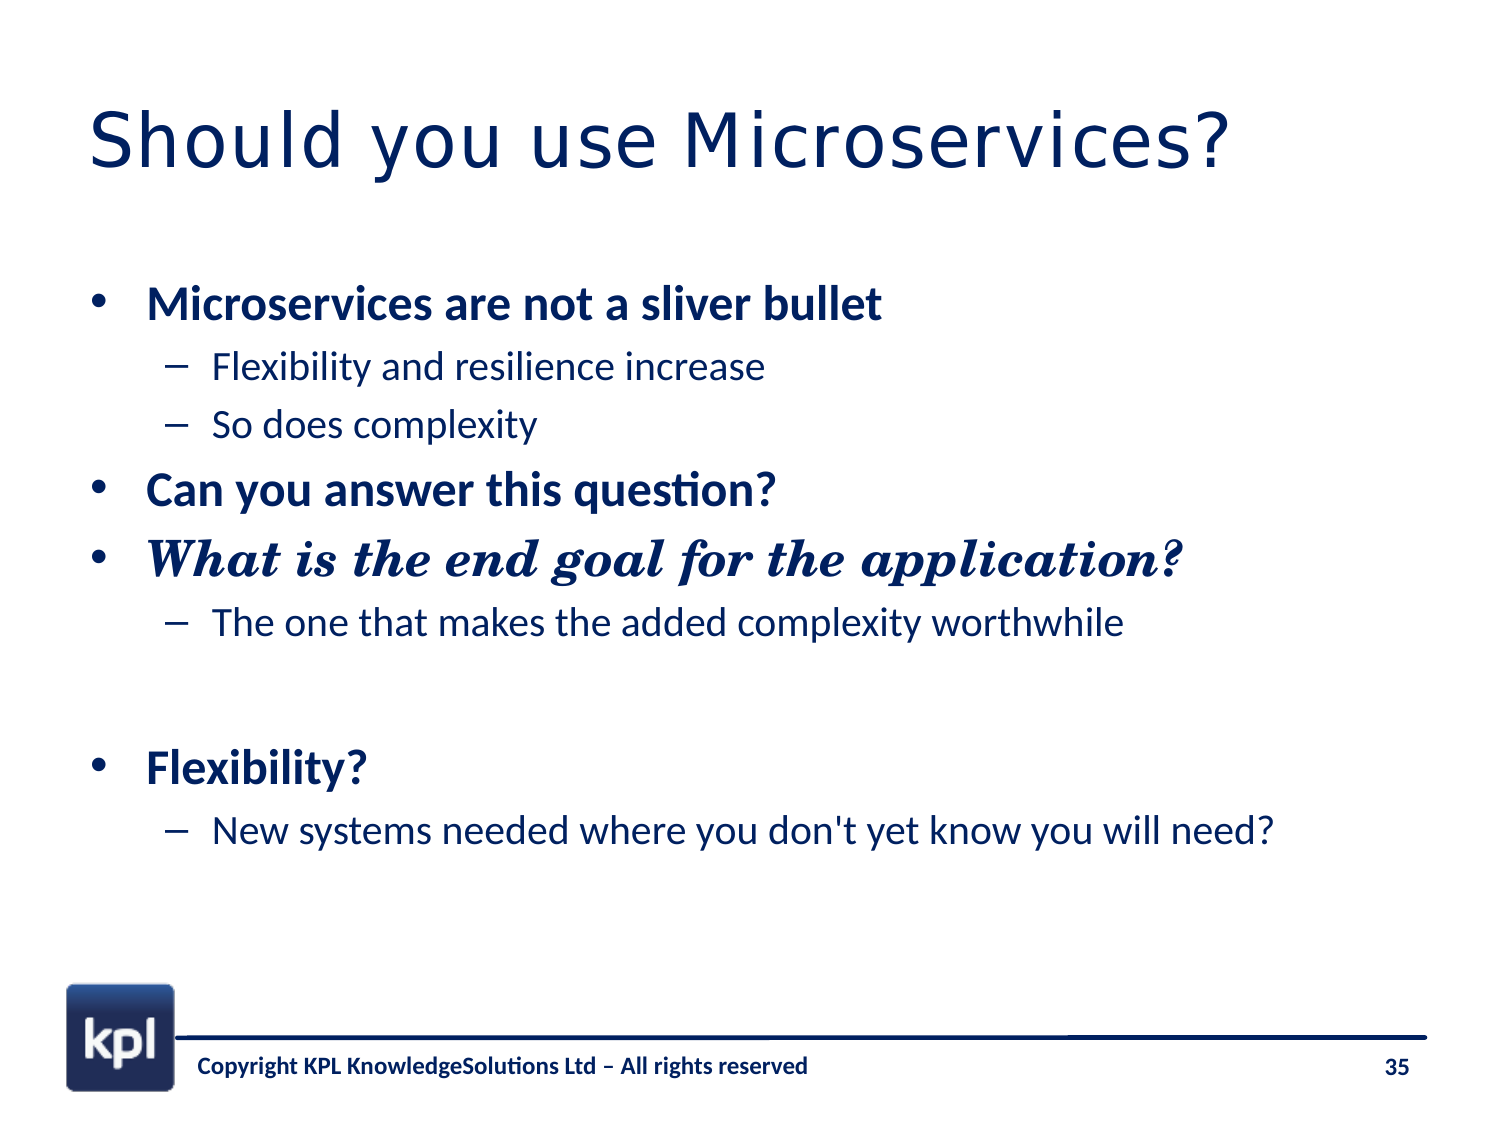

# Should you use Microservices?
Microservices are not a sliver bullet
Flexibility and resilience increase
So does complexity
Can you answer this question?
What is the end goal for the application?
The one that makes the added complexity worthwhile

Flexibility?
New systems needed where you don't yet know you will need?
Copyright KPL KnowledgeSolutions Ltd – All rights reserved
35